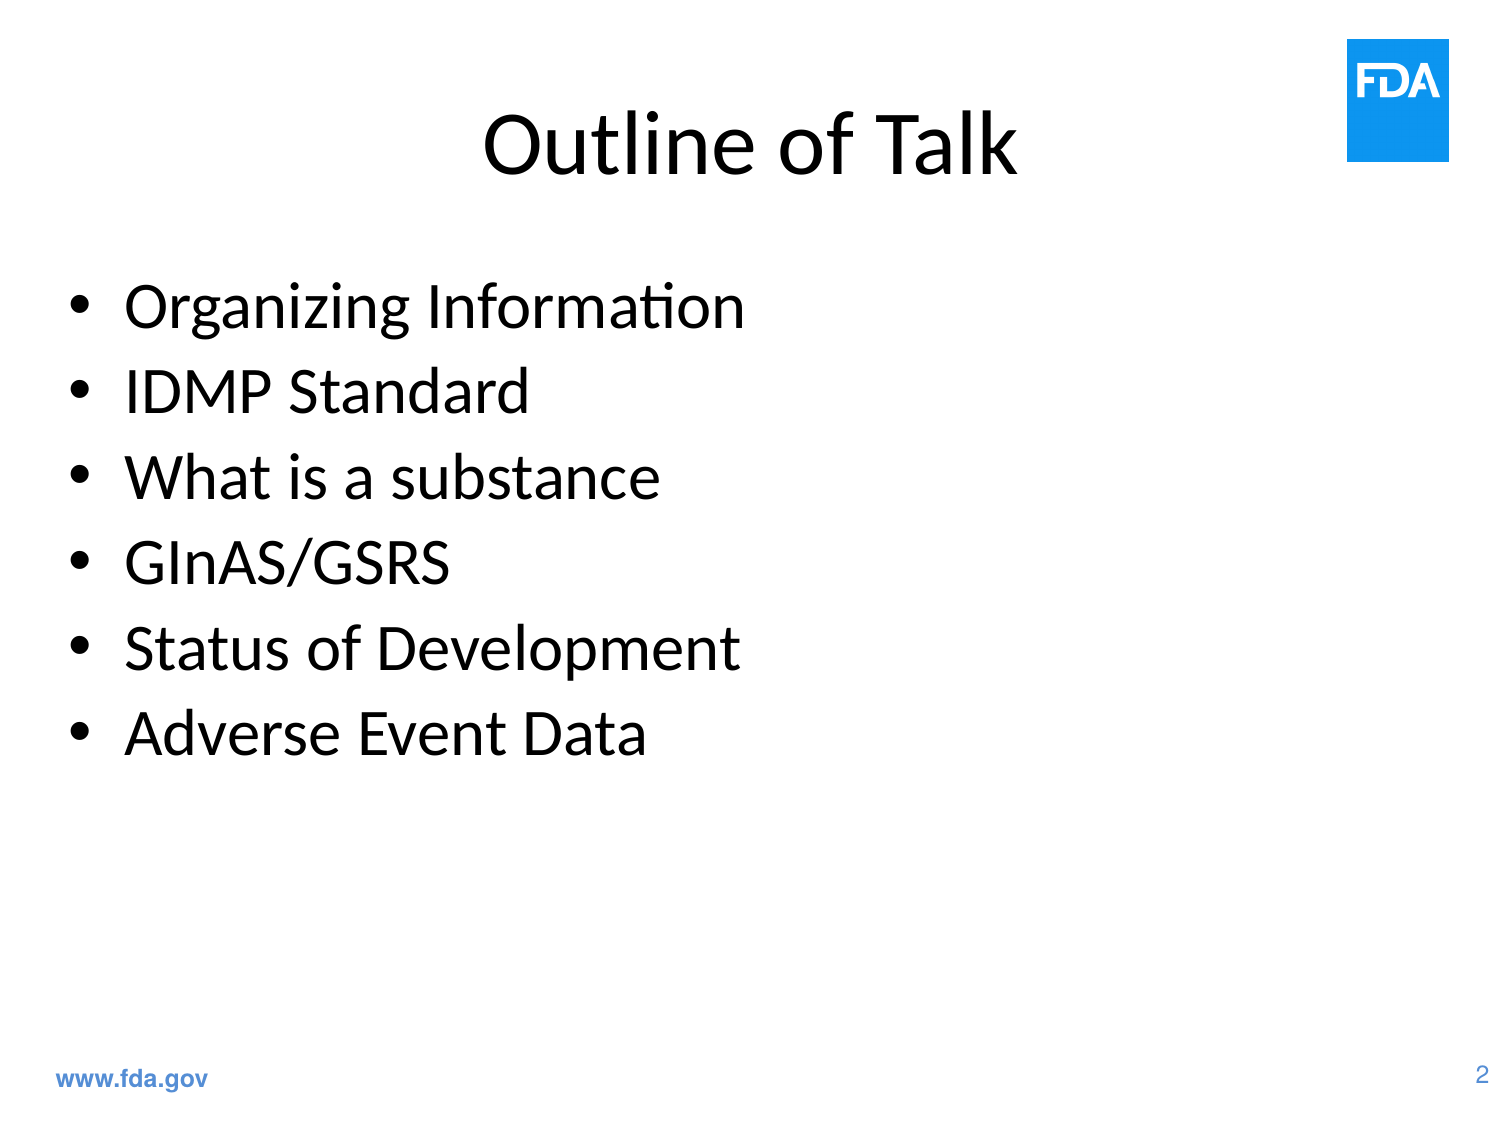

# Outline of Talk
Organizing Information
IDMP Standard
What is a substance
GInAS/GSRS
Status of Development
Adverse Event Data

www.fda.gov